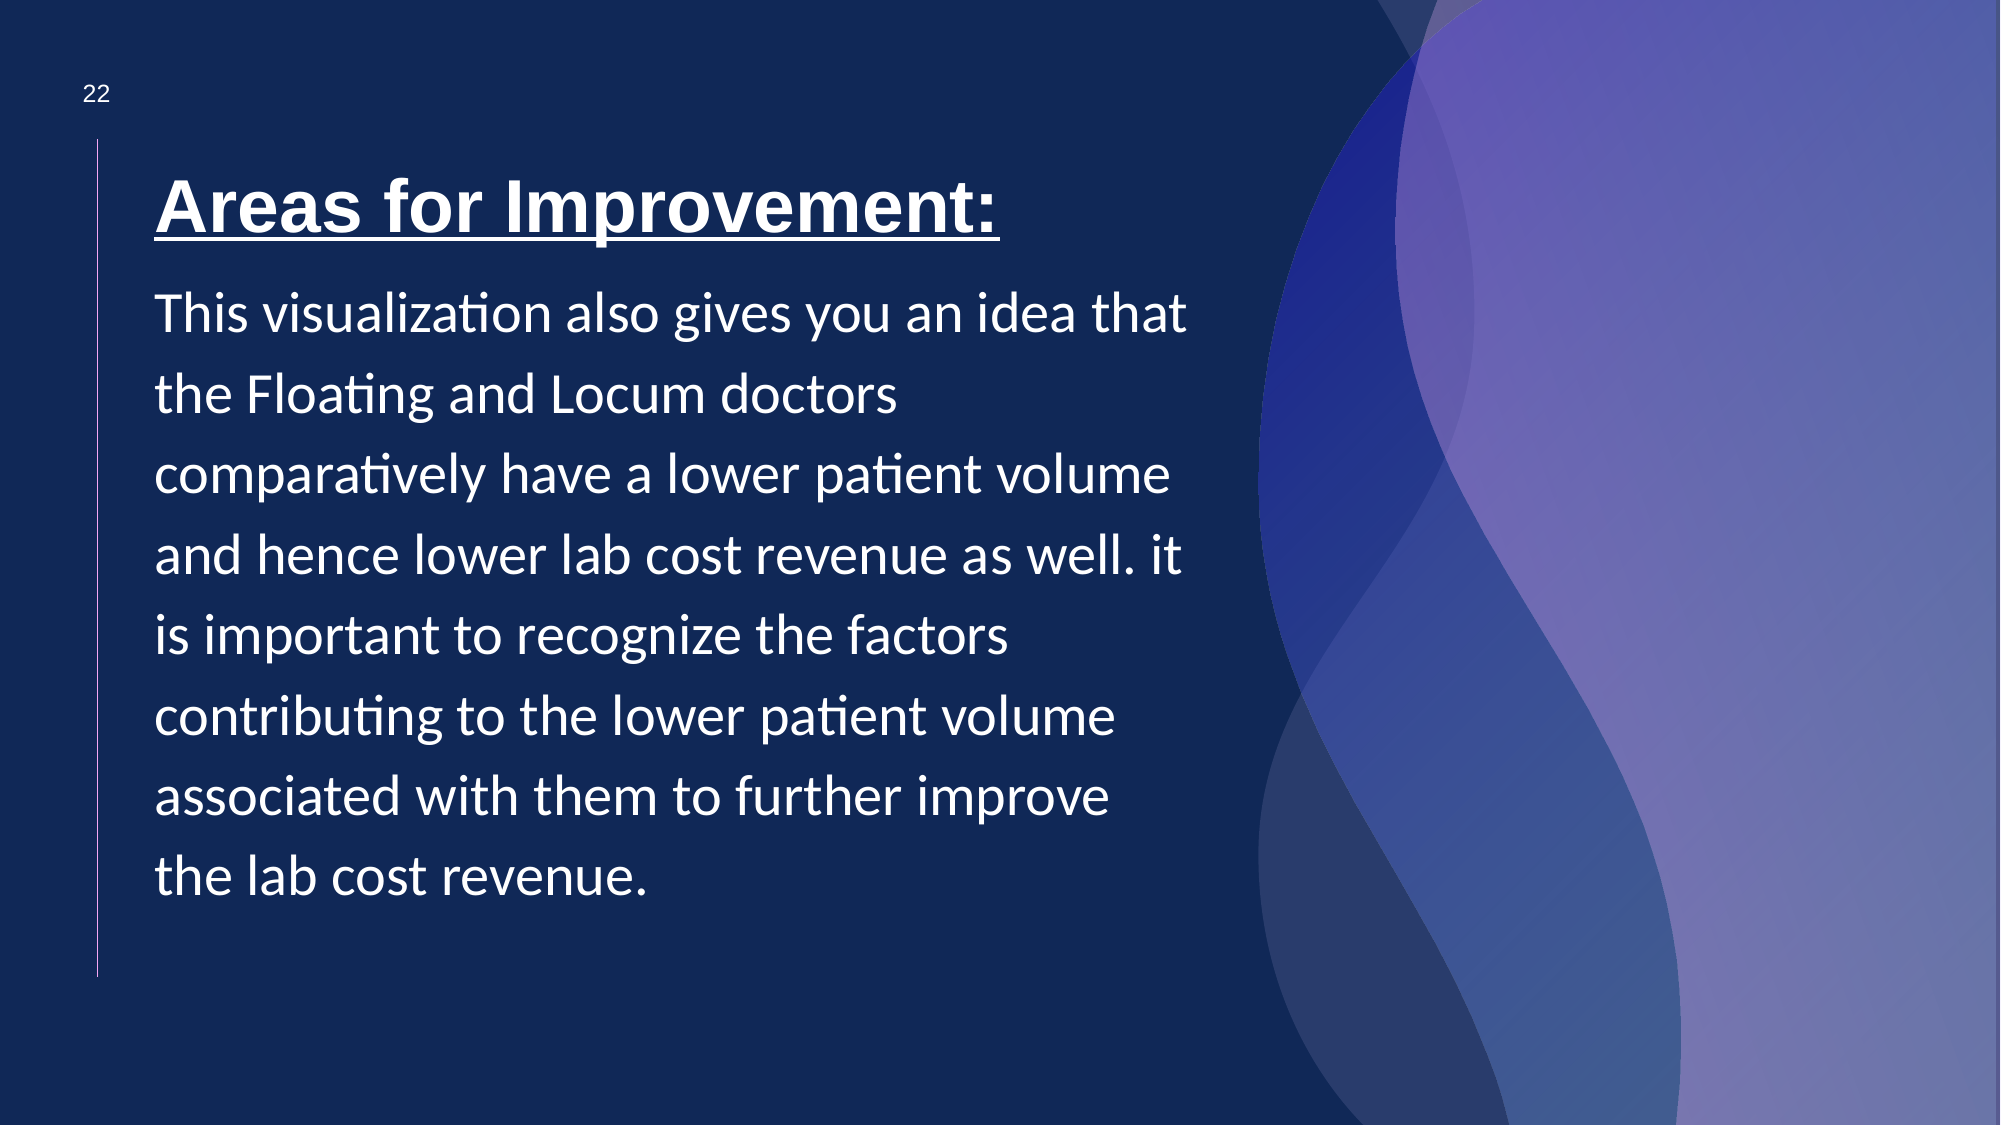

22
Areas for Improvement:
This visualization also gives you an idea that the Floating and Locum doctors comparatively have a lower patient volume and hence lower lab cost revenue as well. it is important to recognize the factors contributing to the lower patient volume associated with them to further improve the lab cost revenue.